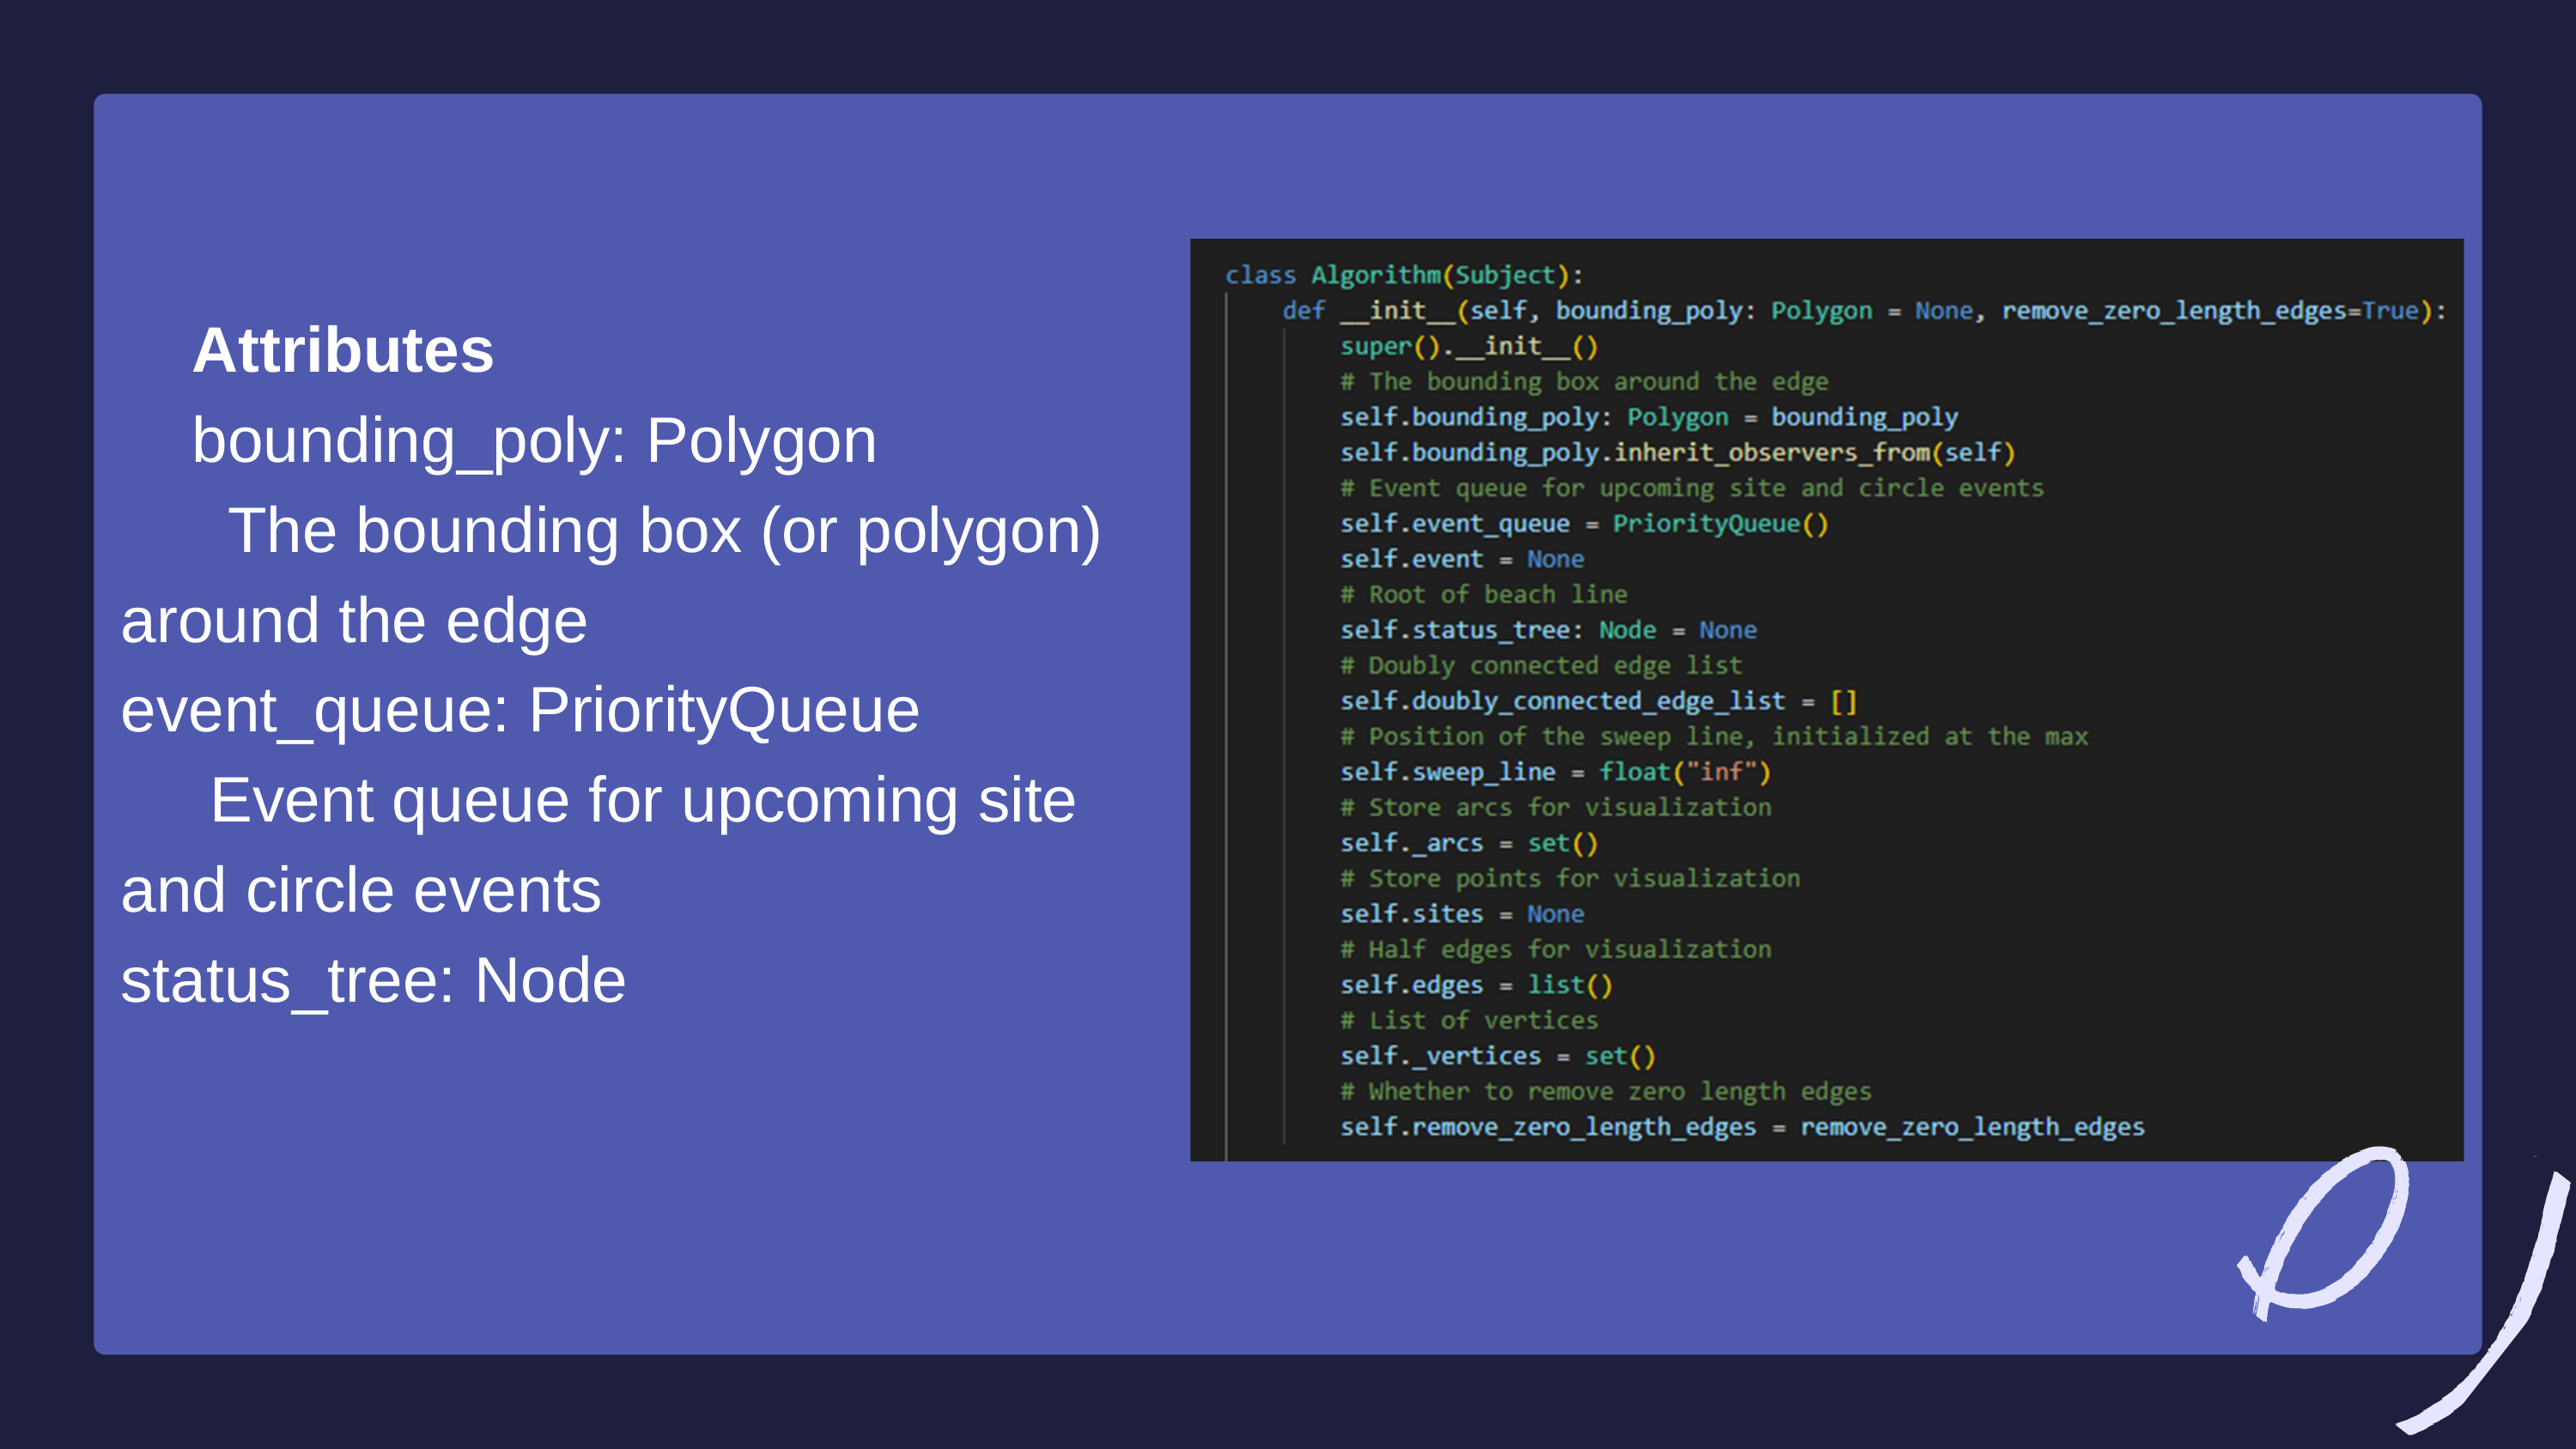

Attributes
    bounding_poly: Polygon
      The bounding box (or polygon) around the edge
event_queue: PriorityQueue
     Event queue for upcoming site and circle events
status_tree: Node